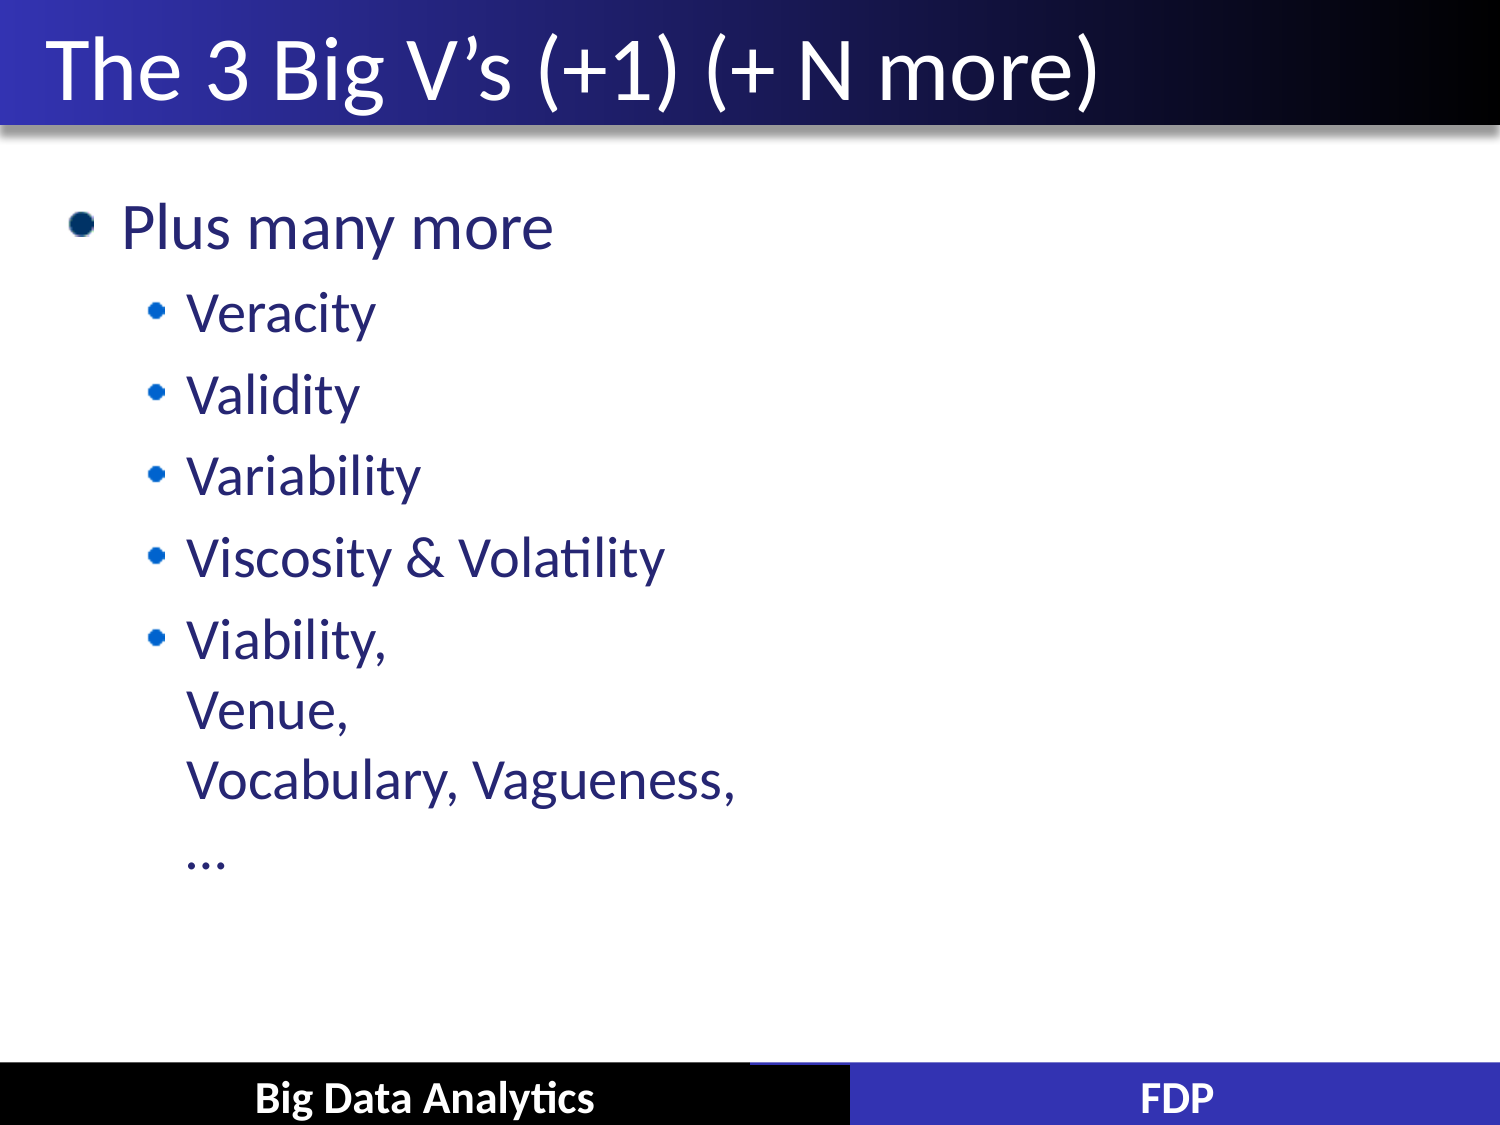

# The 3 Big V’s (+1) (+ N more)
Plus many more
Veracity
Validity
Variability
Viscosity & Volatility
Viability,
Venue,
Vocabulary, Vagueness,
…

Big Data Analytics

FDP